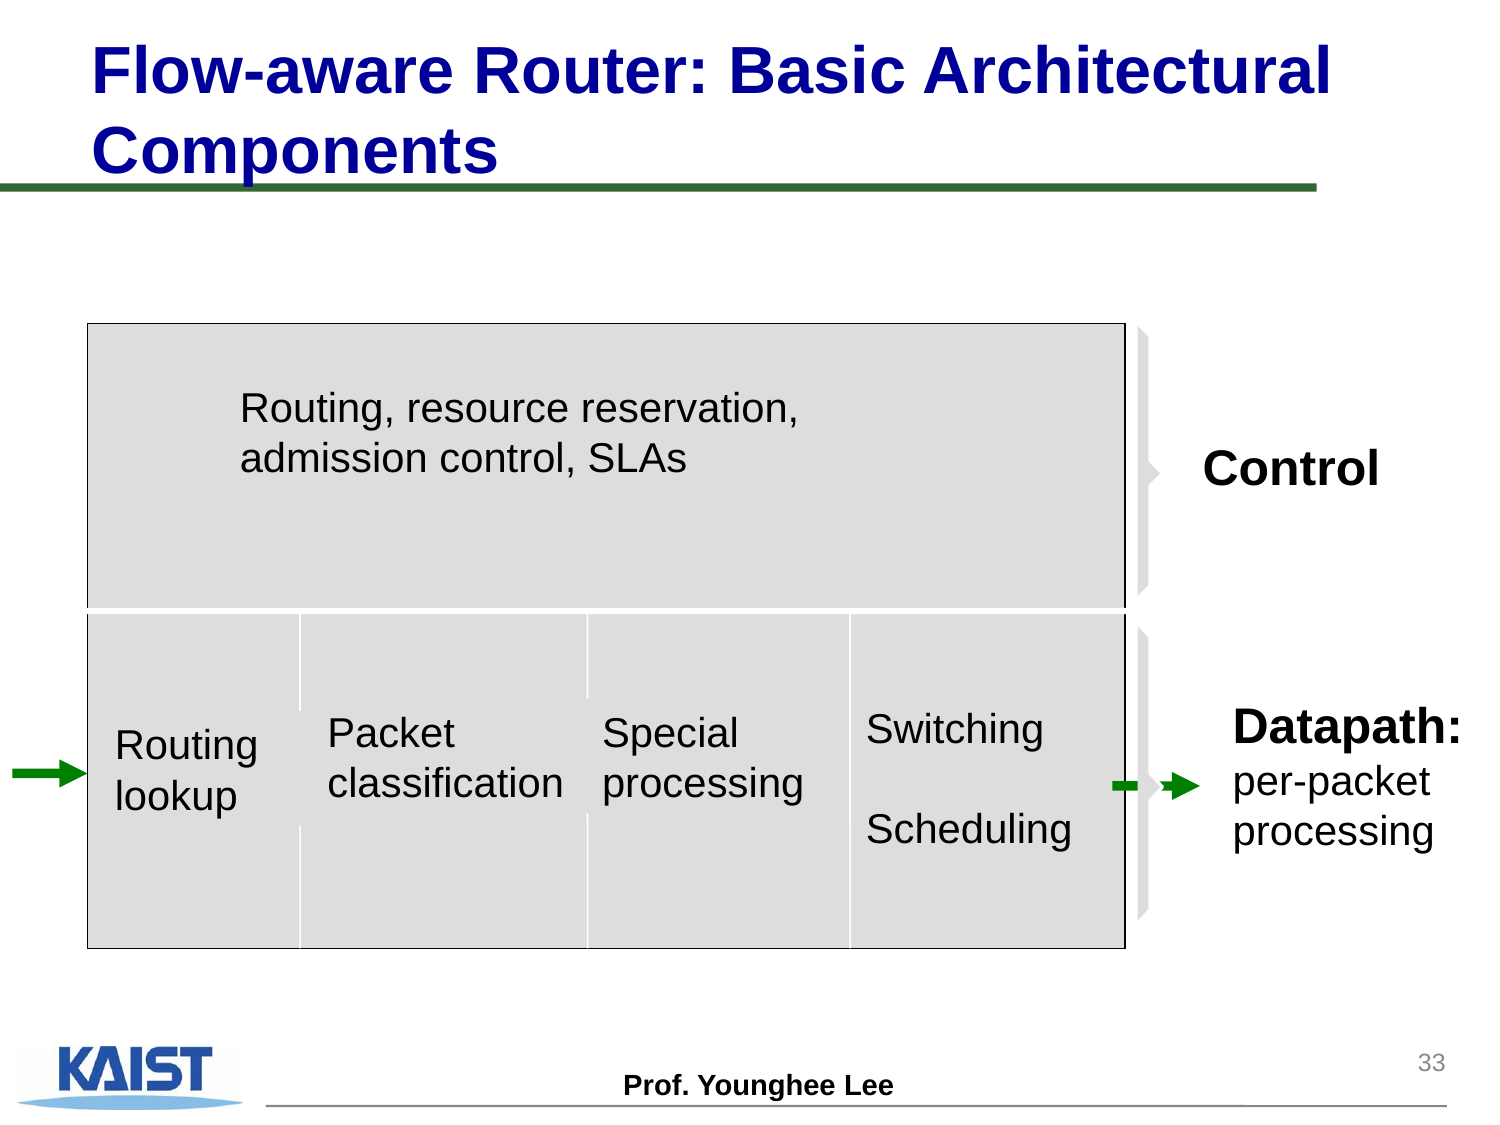

# Flow-aware Router: Basic Architectural Components

Routing, resource reservation, admission control, SLAs
Control

Datapath:
per-packet
processing
Switching
Packet classification
Special processing
Routing lookup

Scheduling
33